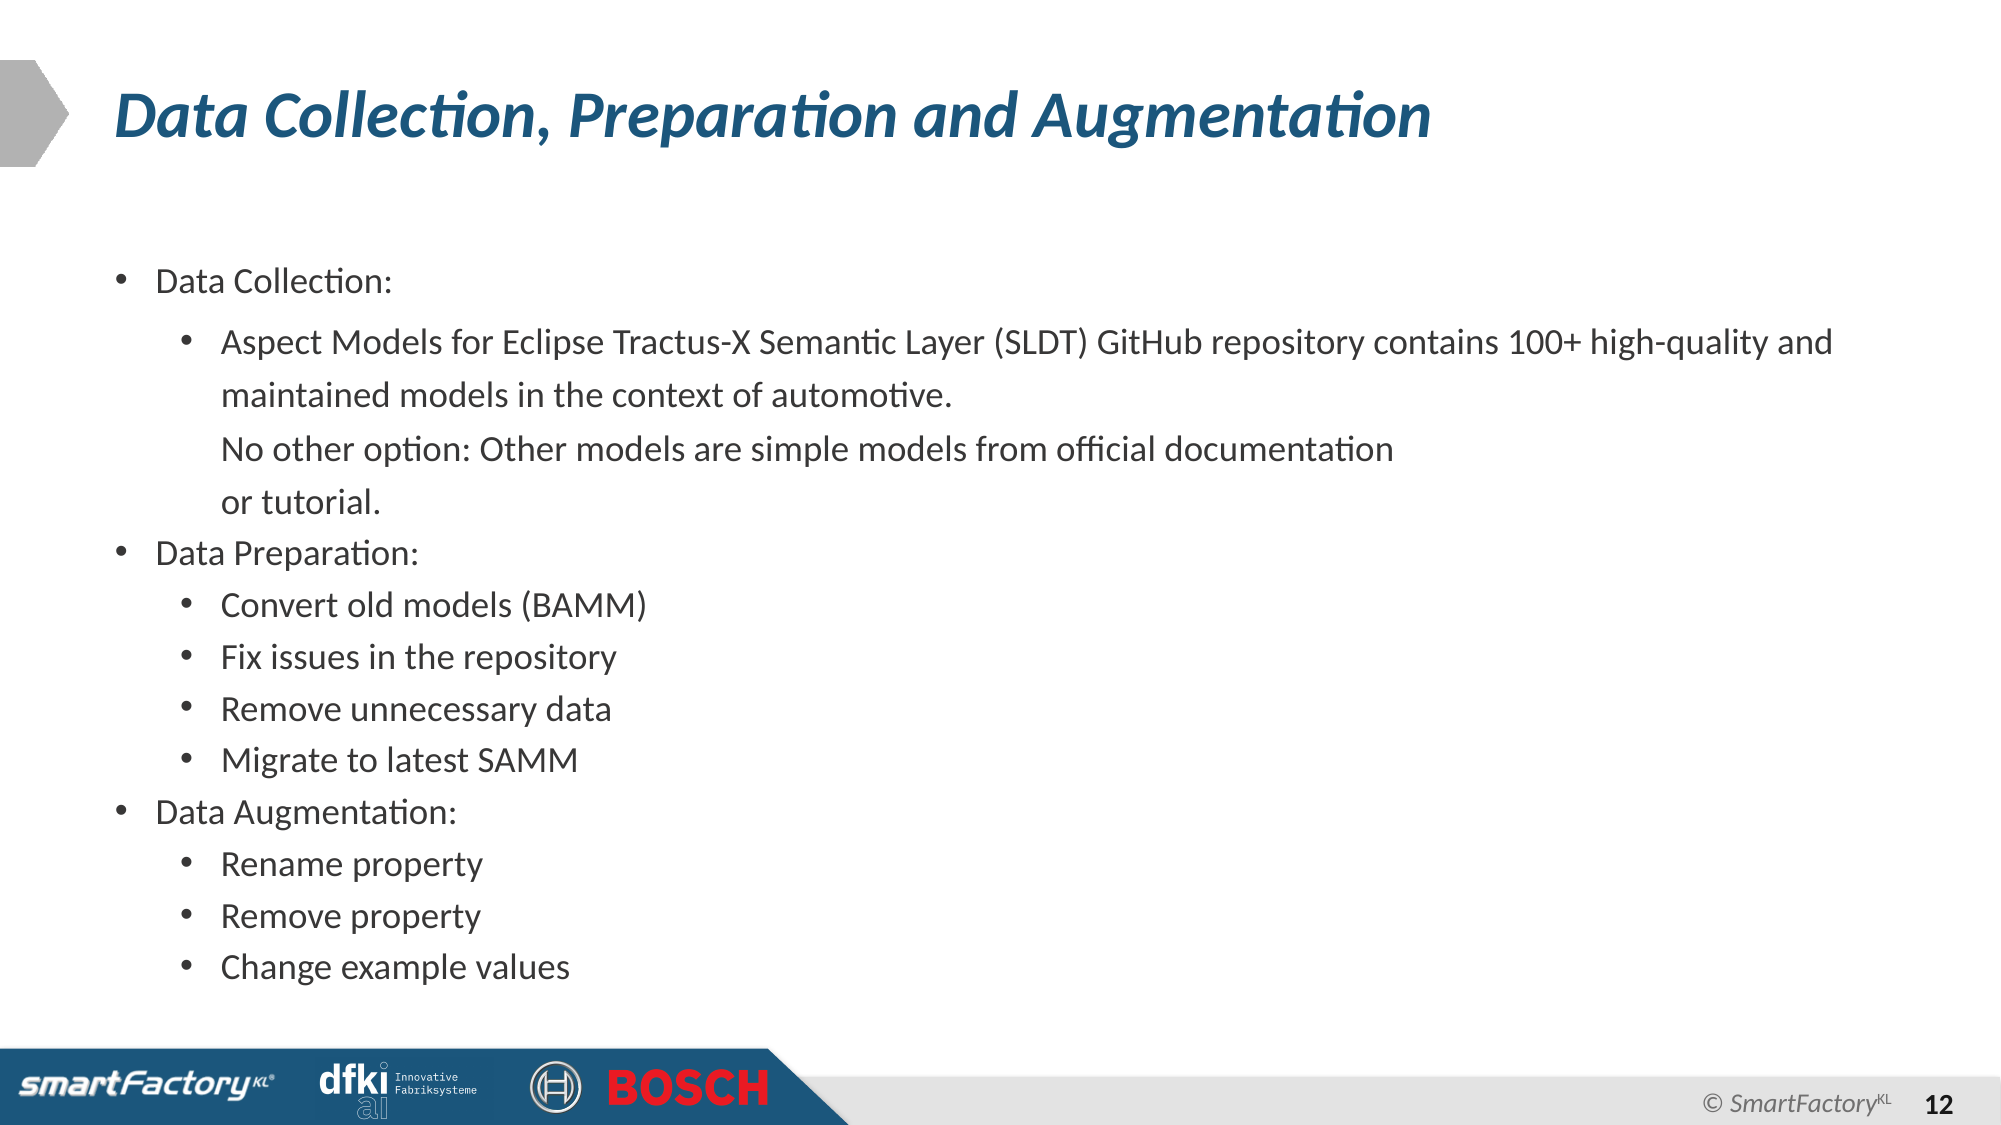

# Data Collection, Preparation and Augmentation
Data Collection:
Aspect Models for Eclipse Tractus-X Semantic Layer (SLDT) GitHub repository contains 100+ high-quality and maintained models in the context of automotive.
No other option: Other models are simple models from official documentation
or tutorial.
Data Preparation:
Convert old models (BAMM)
Fix issues in the repository
Remove unnecessary data
Migrate to latest SAMM
Data Augmentation:
Rename property
Remove property
Change example values